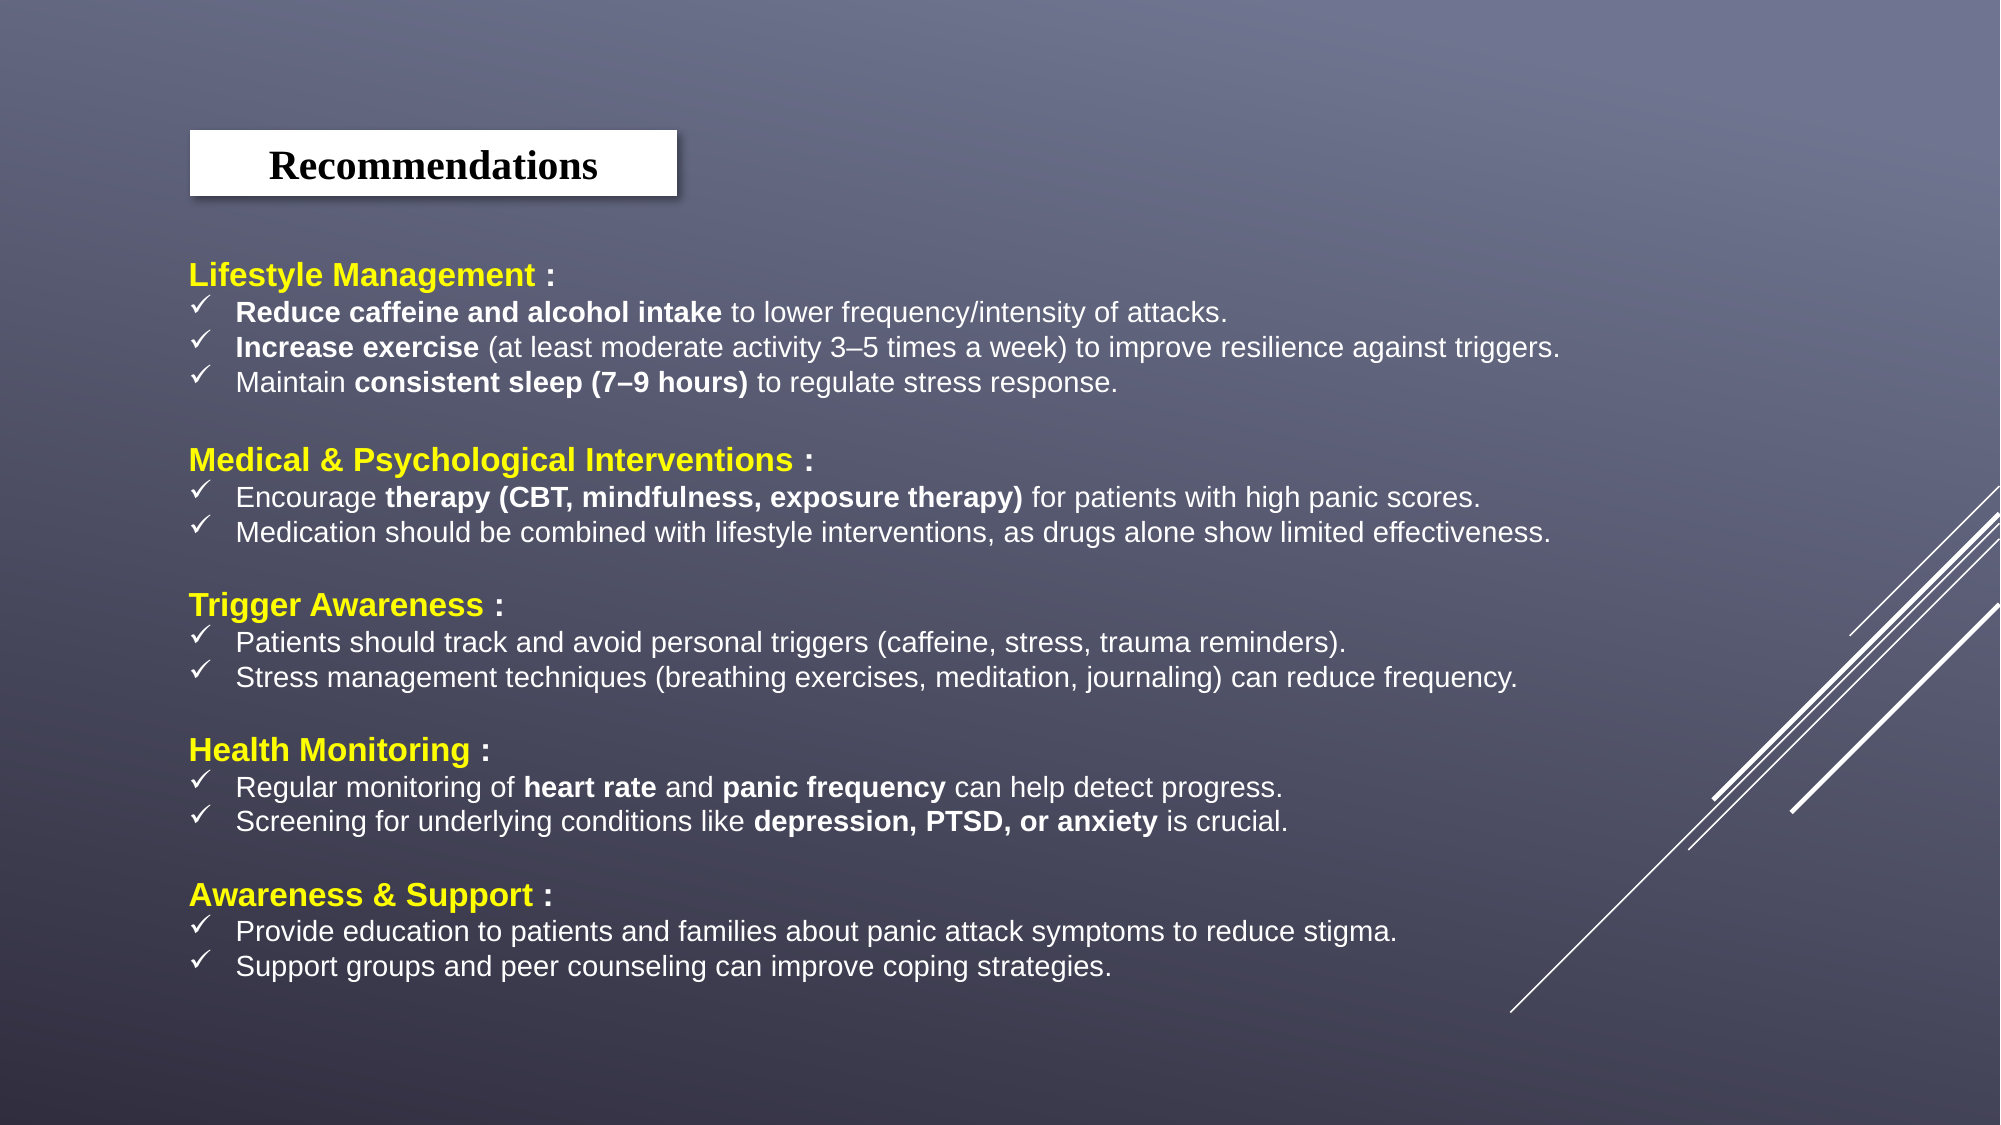

Recommendations
Lifestyle Management :
Reduce caffeine and alcohol intake to lower frequency/intensity of attacks.
Increase exercise (at least moderate activity 3–5 times a week) to improve resilience against triggers.
Maintain consistent sleep (7–9 hours) to regulate stress response.

Medical & Psychological Interventions :
Encourage therapy (CBT, mindfulness, exposure therapy) for patients with high panic scores.
Medication should be combined with lifestyle interventions, as drugs alone show limited effectiveness.

Trigger Awareness :
Patients should track and avoid personal triggers (caffeine, stress, trauma reminders).
Stress management techniques (breathing exercises, meditation, journaling) can reduce frequency.

Health Monitoring :
Regular monitoring of heart rate and panic frequency can help detect progress.
Screening for underlying conditions like depression, PTSD, or anxiety is crucial.

Awareness & Support :
Provide education to patients and families about panic attack symptoms to reduce stigma.
Support groups and peer counseling can improve coping strategies.